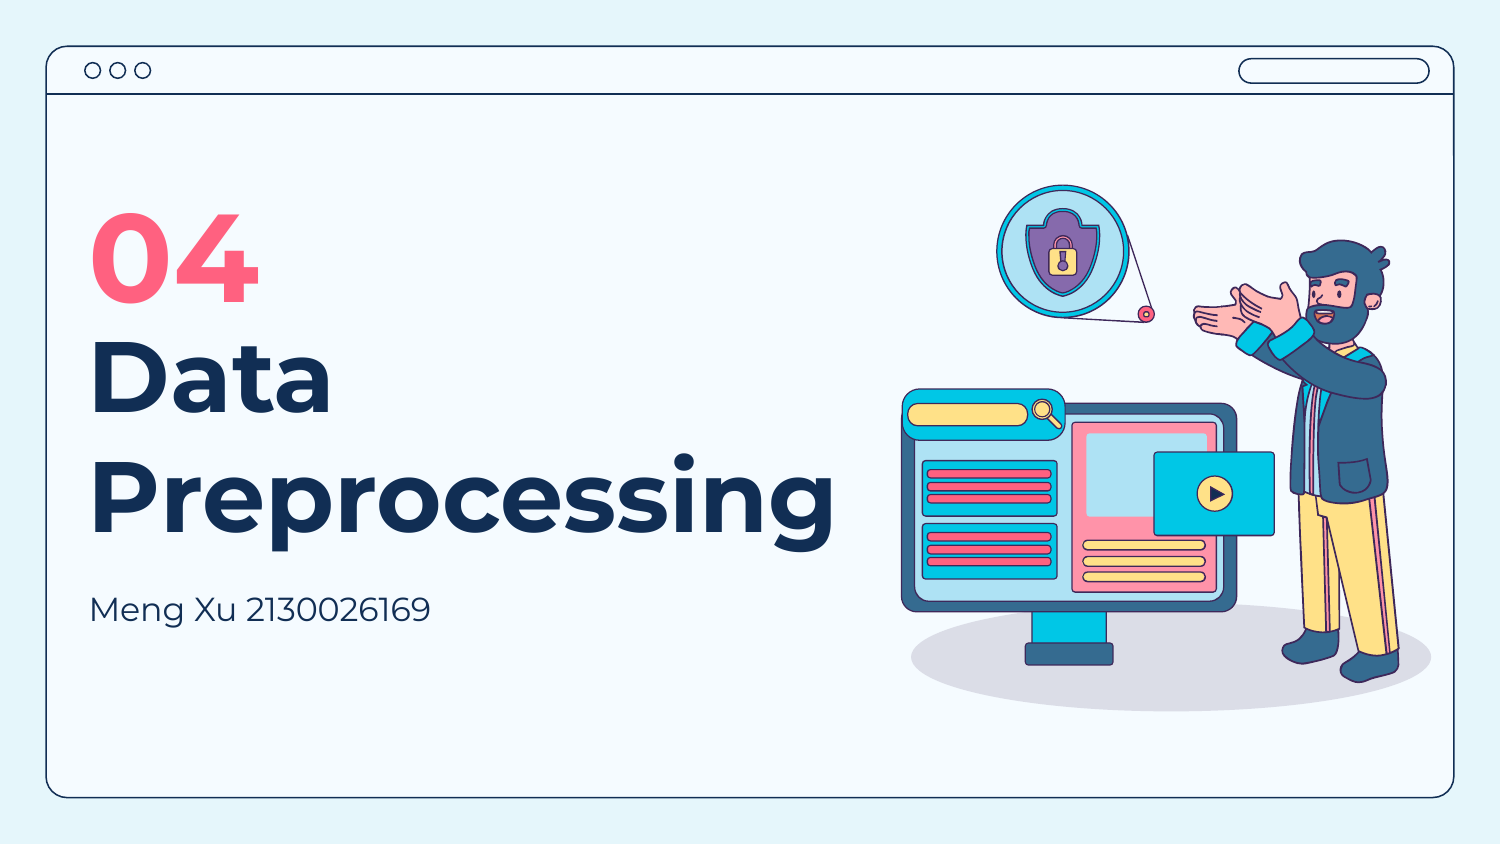

04
# Data Preprocessing
Meng Xu 2130026169